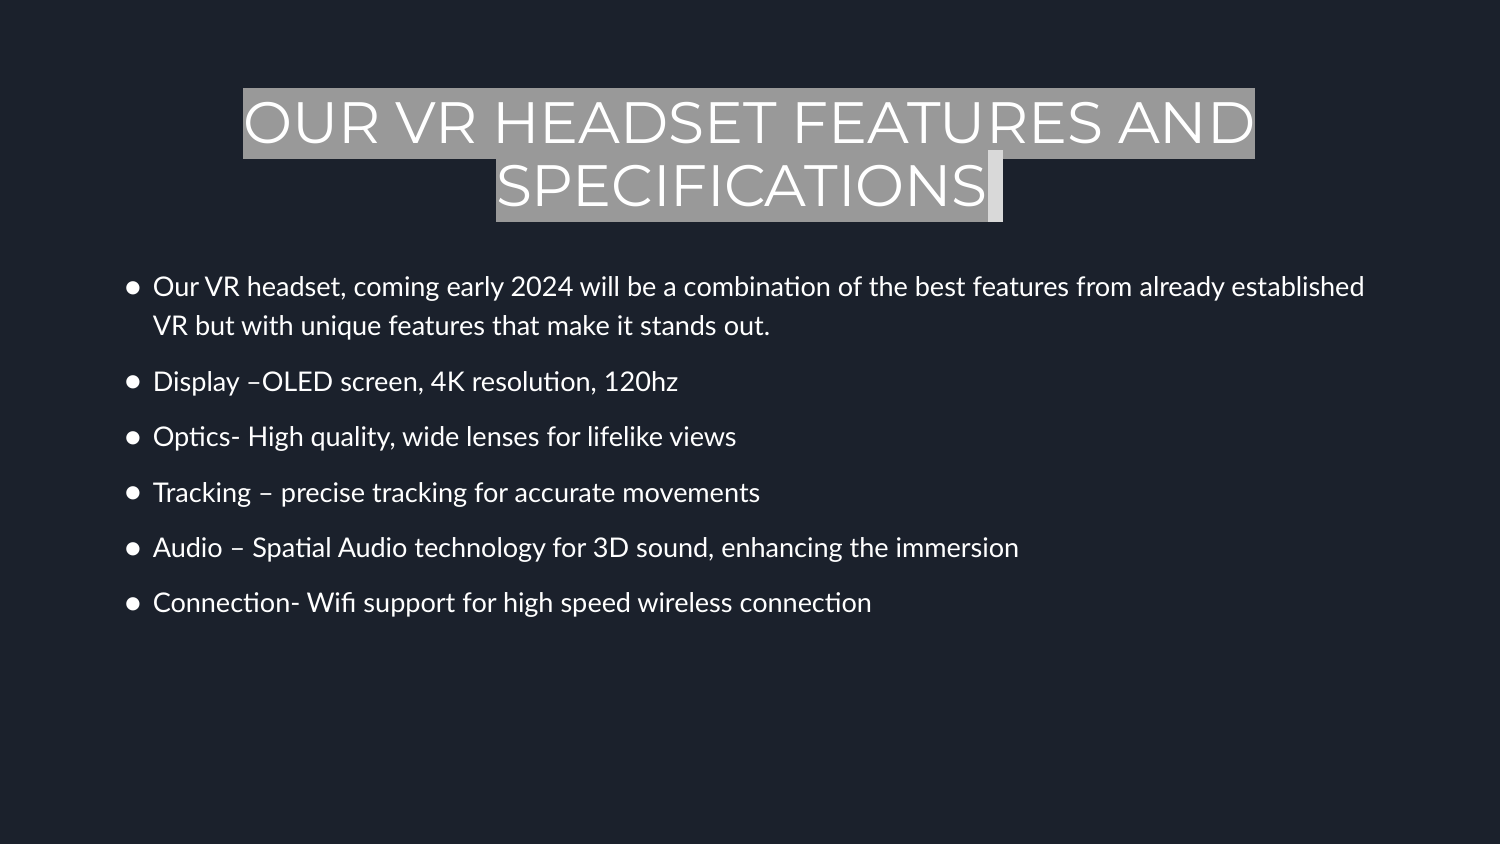

# OUR VR HEADSET FEATURES AND SPECIFICATIONS
Our VR headset, coming early 2024 will be a combination of the best features from already established VR but with unique features that make it stands out.
Display –OLED screen, 4K resolution, 120hz
Optics- High quality, wide lenses for lifelike views
Tracking – precise tracking for accurate movements
Audio – Spatial Audio technology for 3D sound, enhancing the immersion
Connection- Wifi support for high speed wireless connection